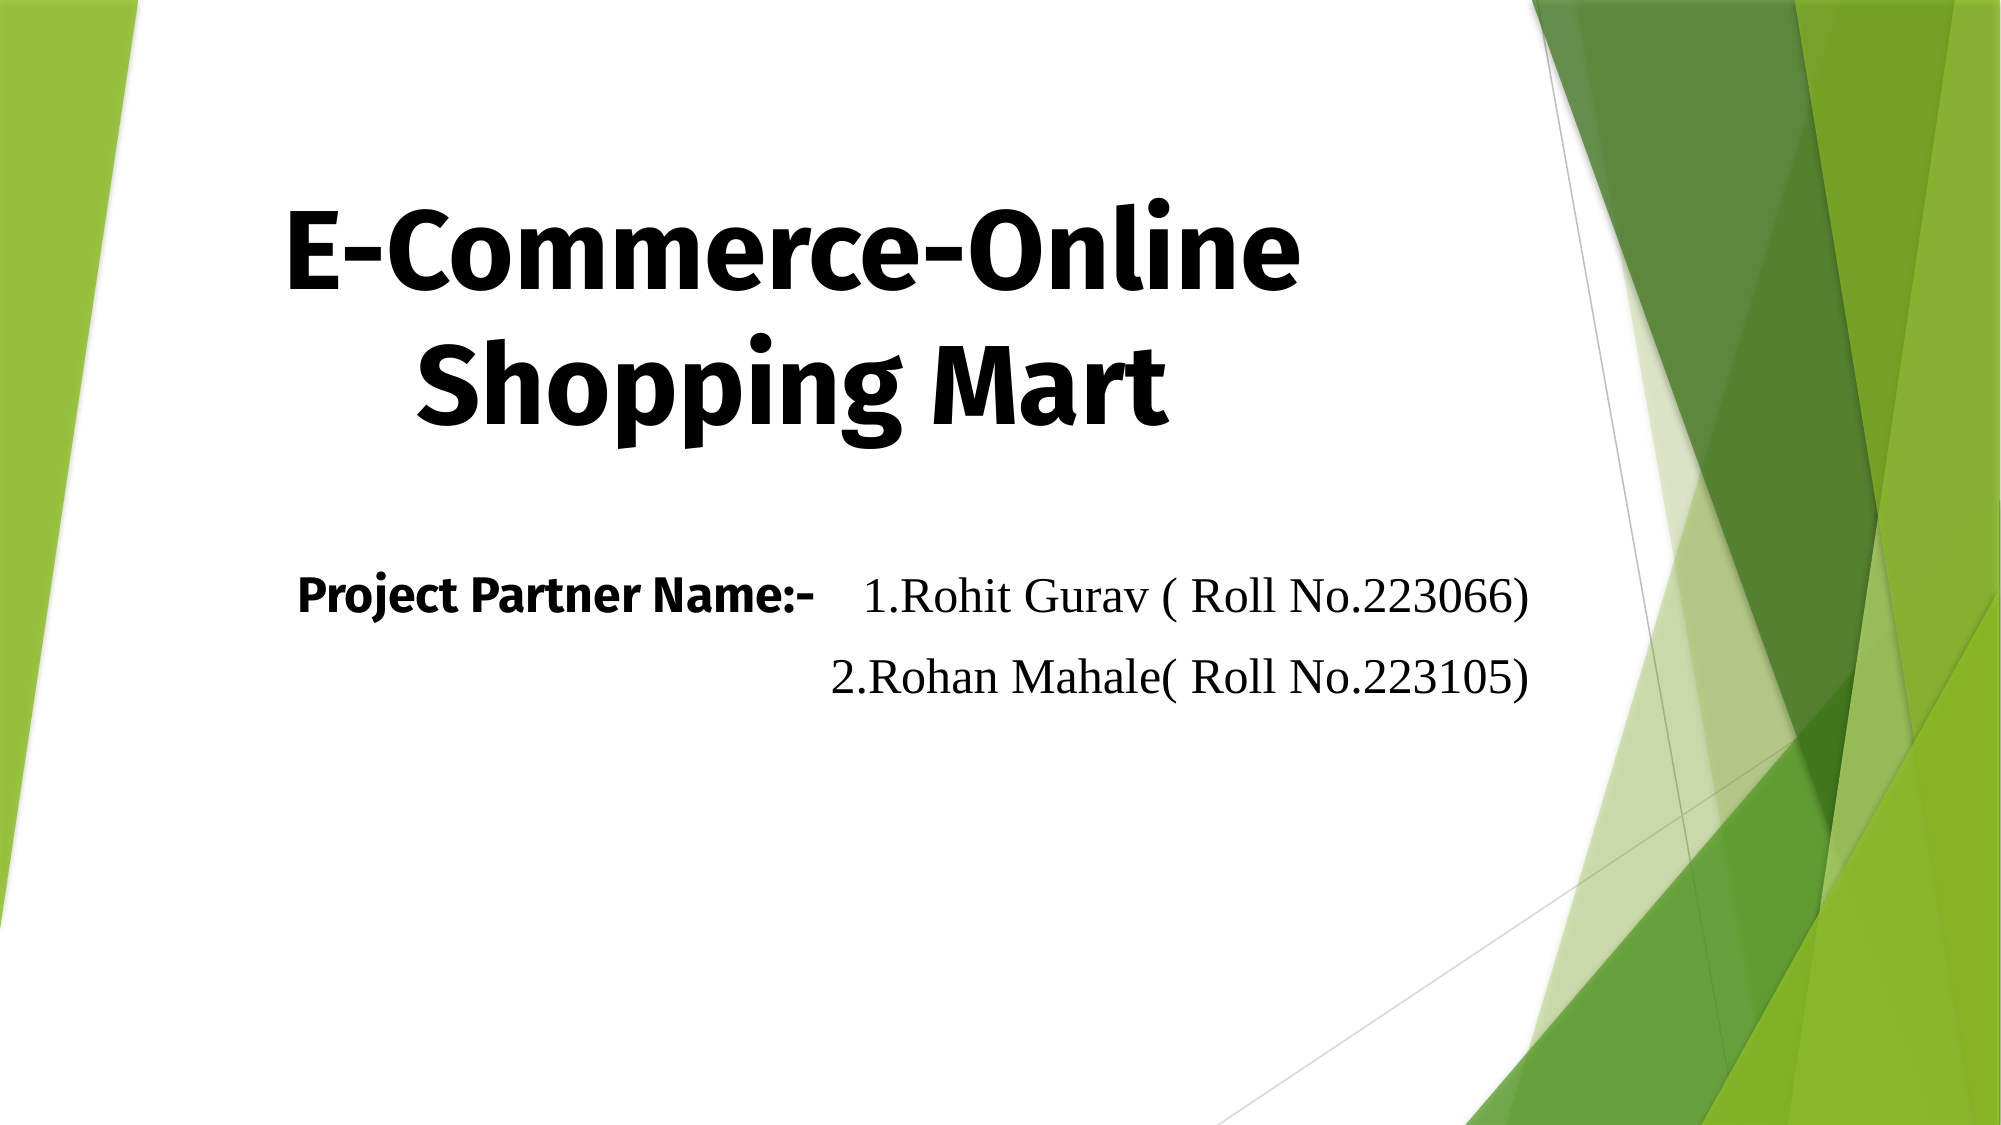

E-Commerce-Online Shopping Mart
Project Partner Name:-    1.Rohit Gurav ( Roll No.223066)
     2.Rohan Mahale( Roll No.223105)